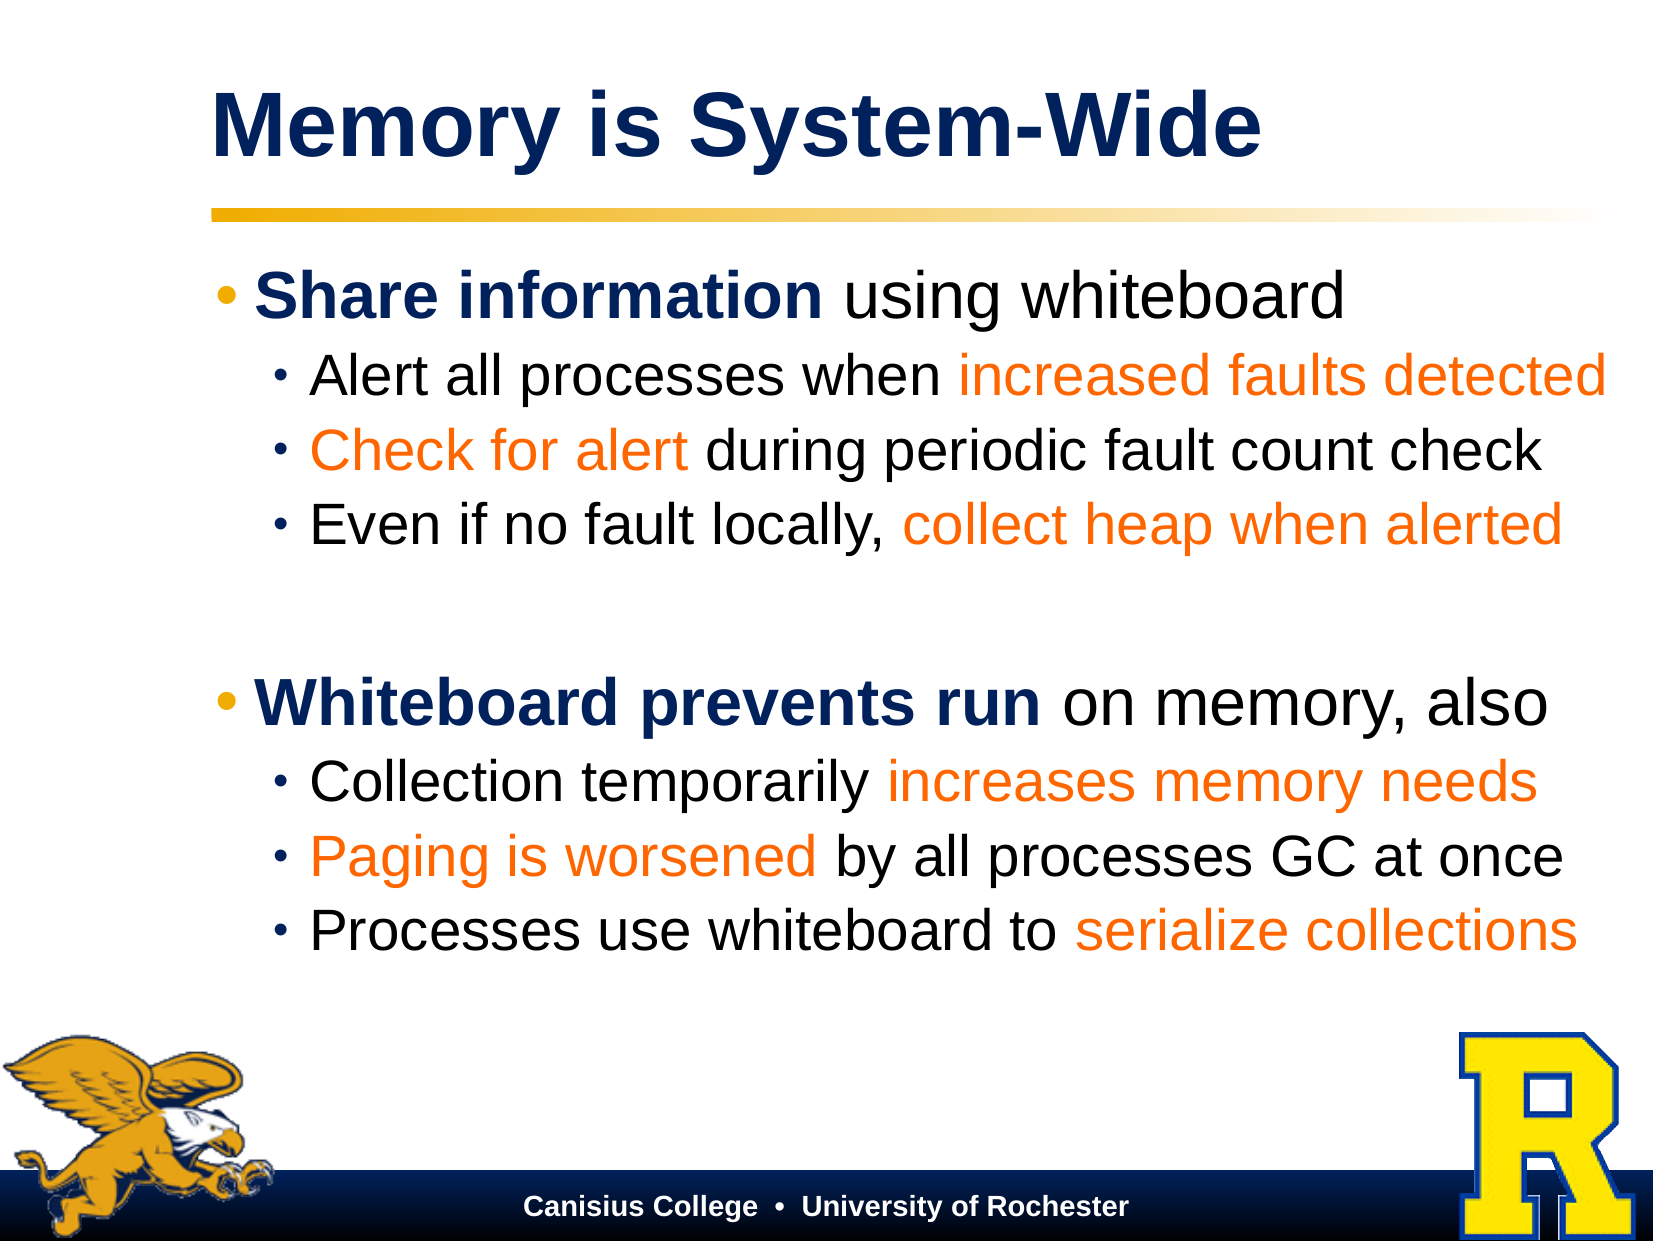

# Memory is System-Wide
Share information using whiteboard
Alert all processes when increased faults detected
Check for alert during periodic fault count check
Even if no fault locally, collect heap when alerted

Whiteboard prevents run on memory, also
Collection temporarily increases memory needs
Paging is worsened by all processes GC at once
Processes use whiteboard to serialize collections